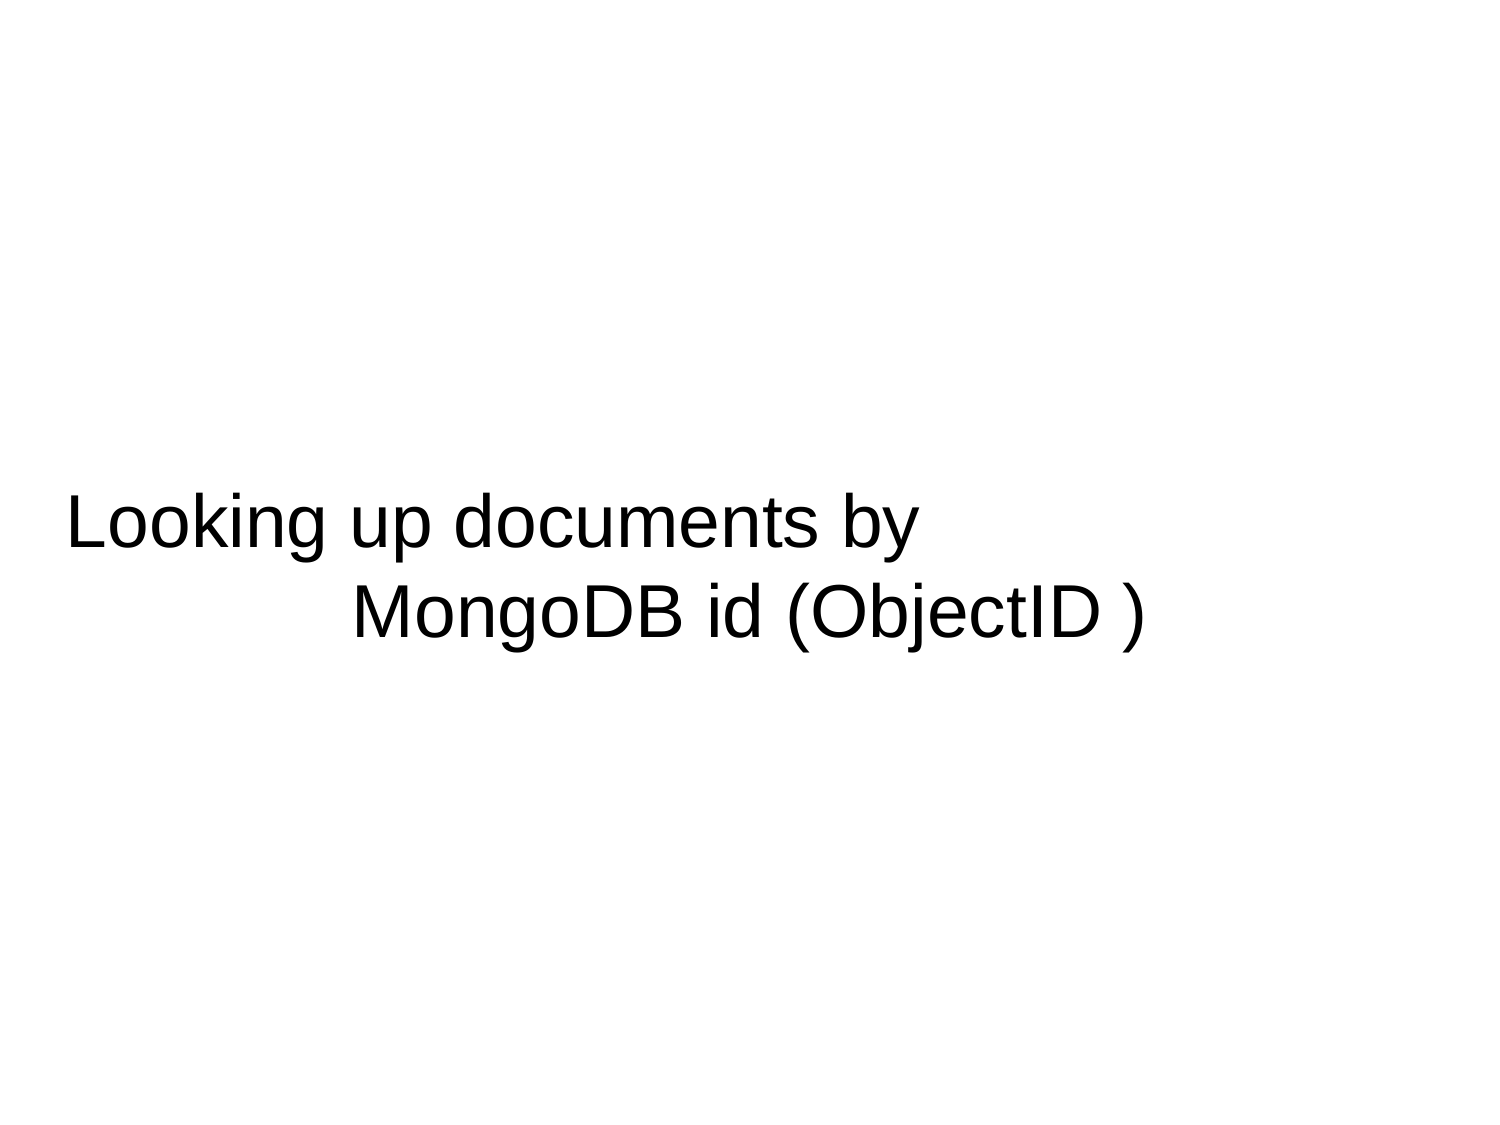

Looking up documents by
MongoDB id (ObjectID )